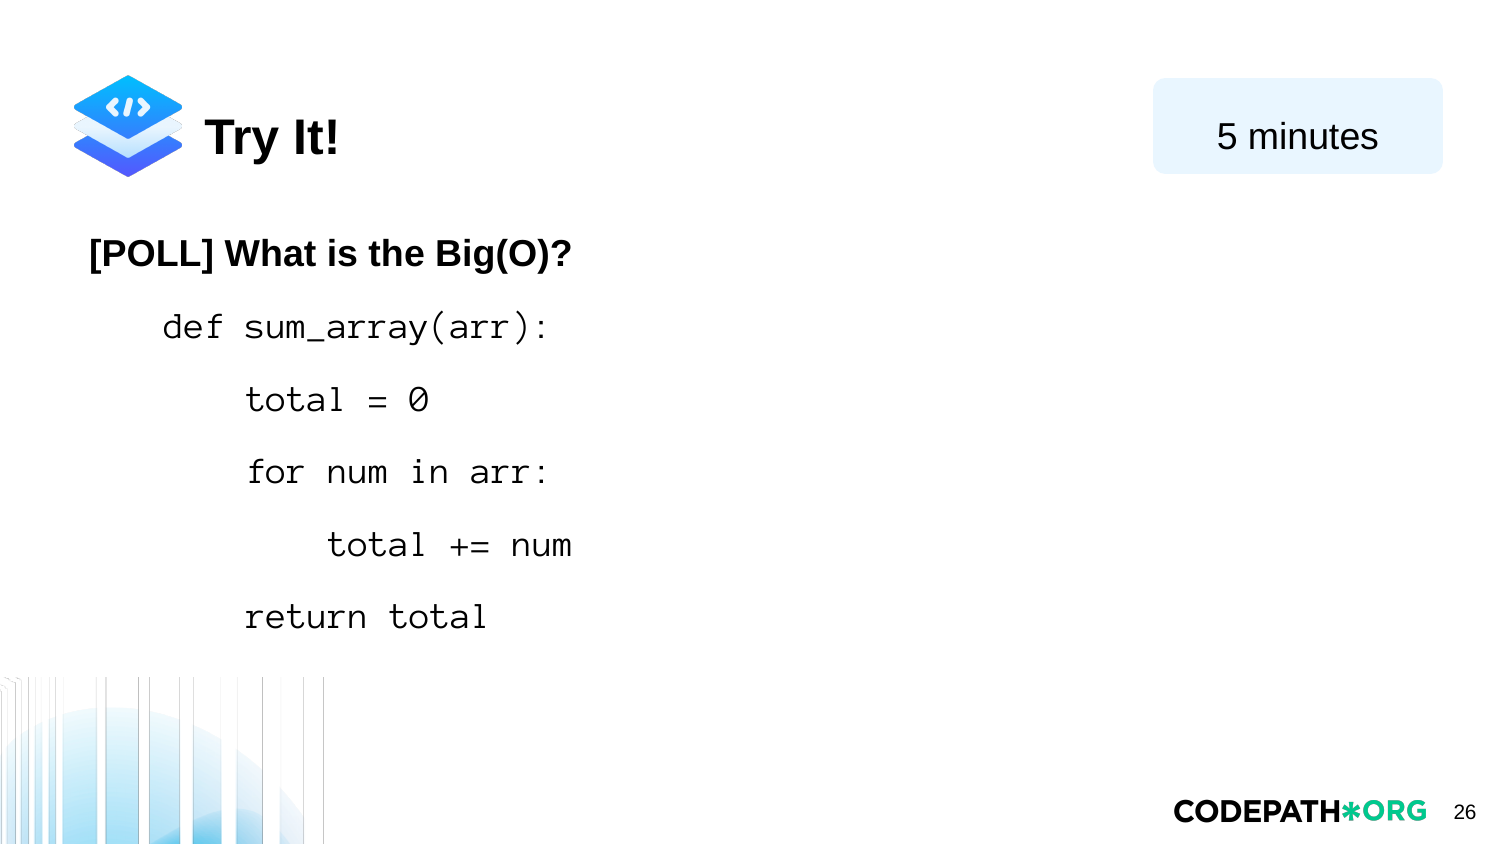

5 minutes
[POLL] What is the Big(O)?
def sum_array(arr):
    total = 0
    for num in arr:
        total += num
    return total
26